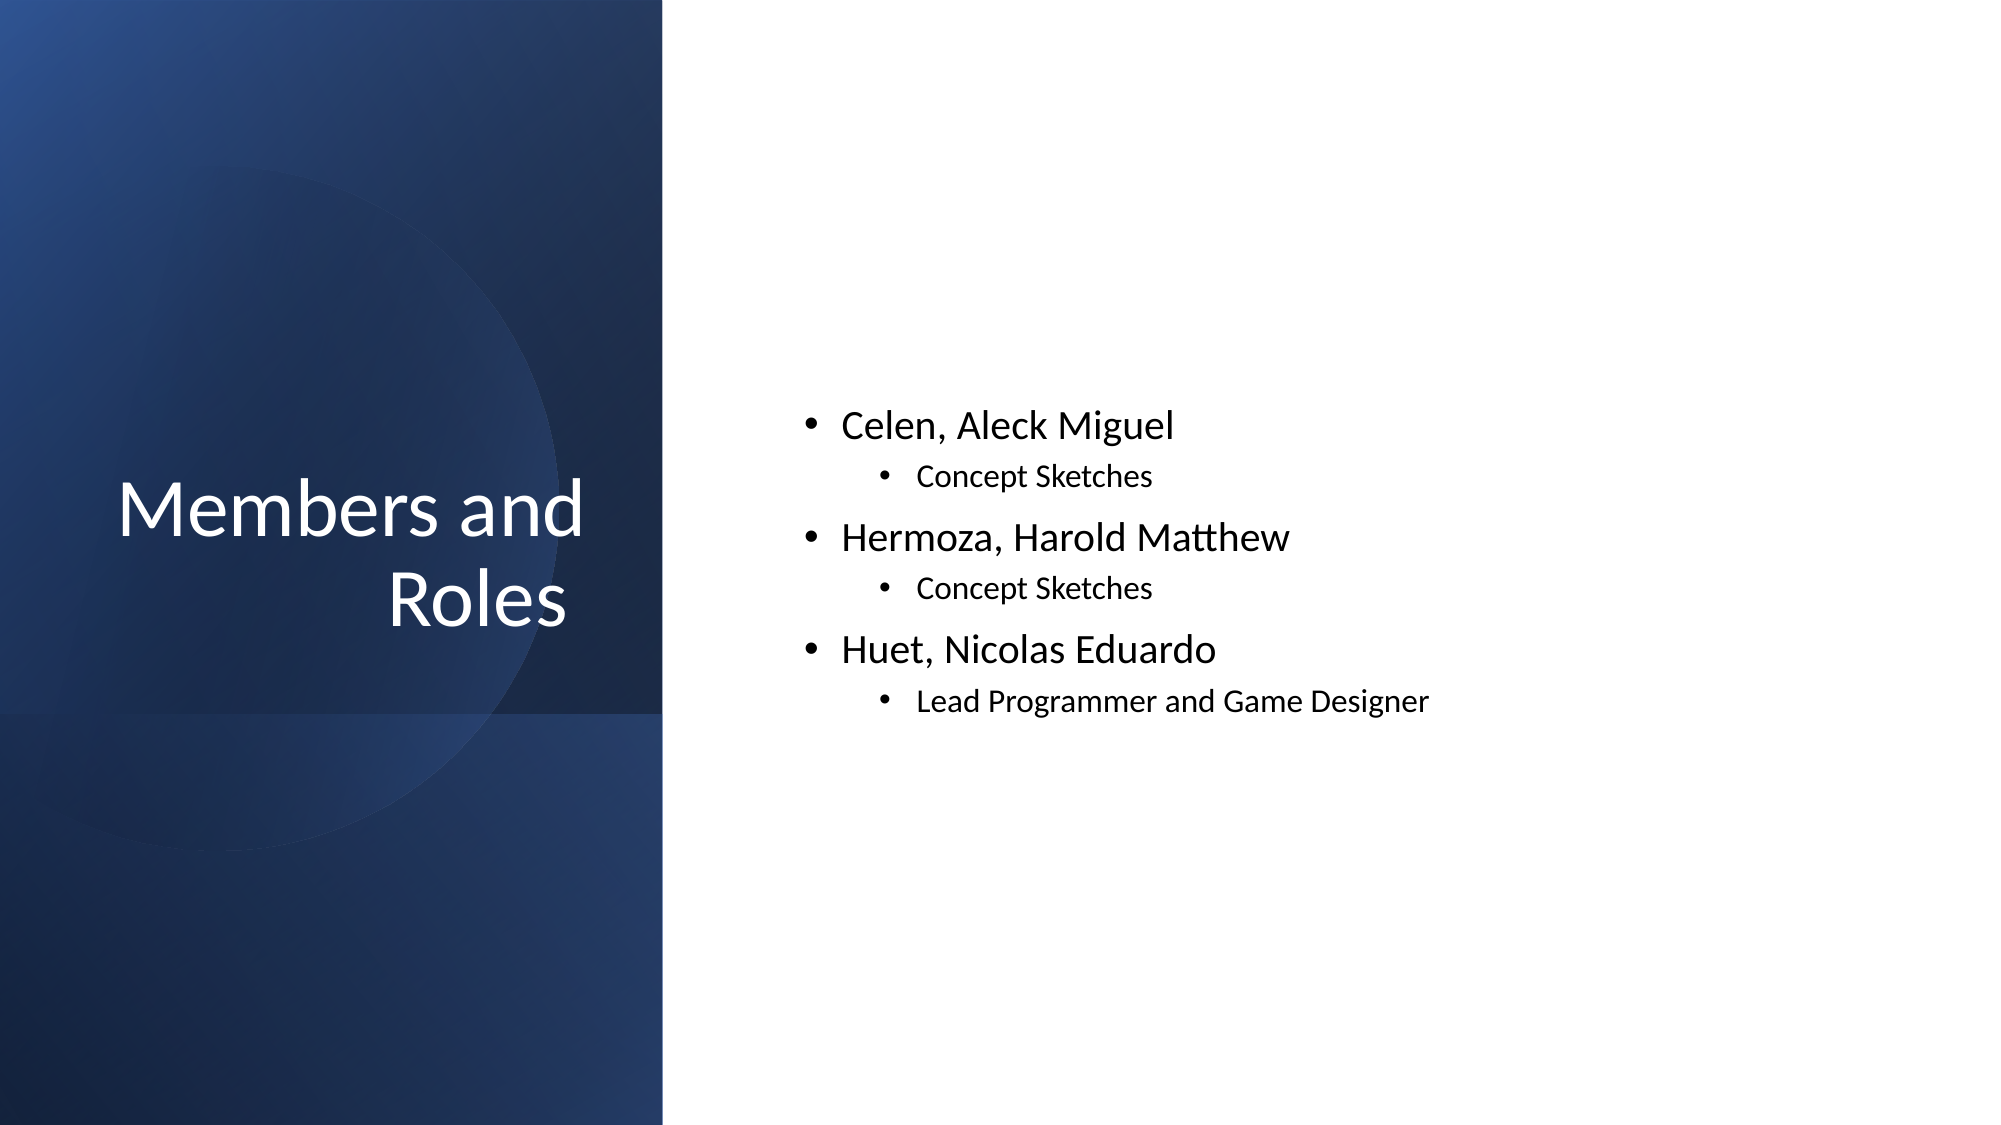

# Members and Roles
Celen, Aleck Miguel
Concept Sketches
Hermoza, Harold Matthew
Concept Sketches
Huet, Nicolas Eduardo
Lead Programmer and Game Designer